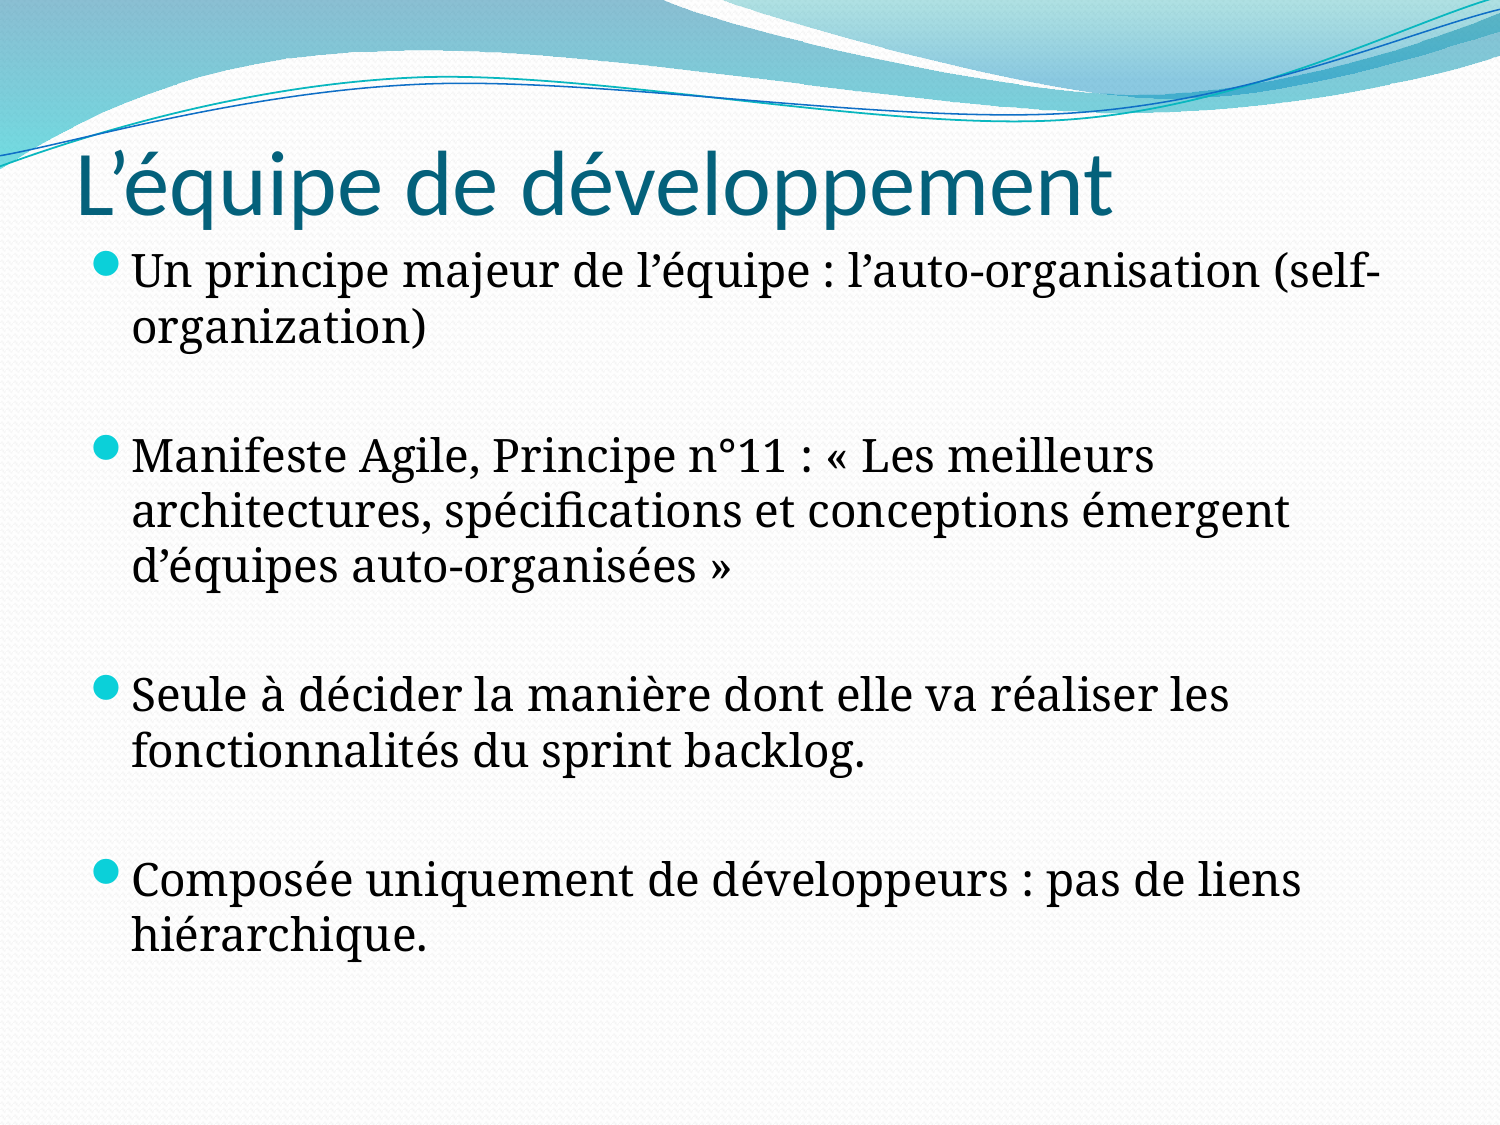

# L’équipe de développement
Un principe majeur de l’équipe : l’auto-organisation (self-organization)

Manifeste Agile, Principe n°11 : « Les meilleurs architectures, spécifications et conceptions émergent d’équipes auto-organisées »

Seule à décider la manière dont elle va réaliser les fonctionnalités du sprint backlog.

Composée uniquement de développeurs : pas de liens hiérarchique.